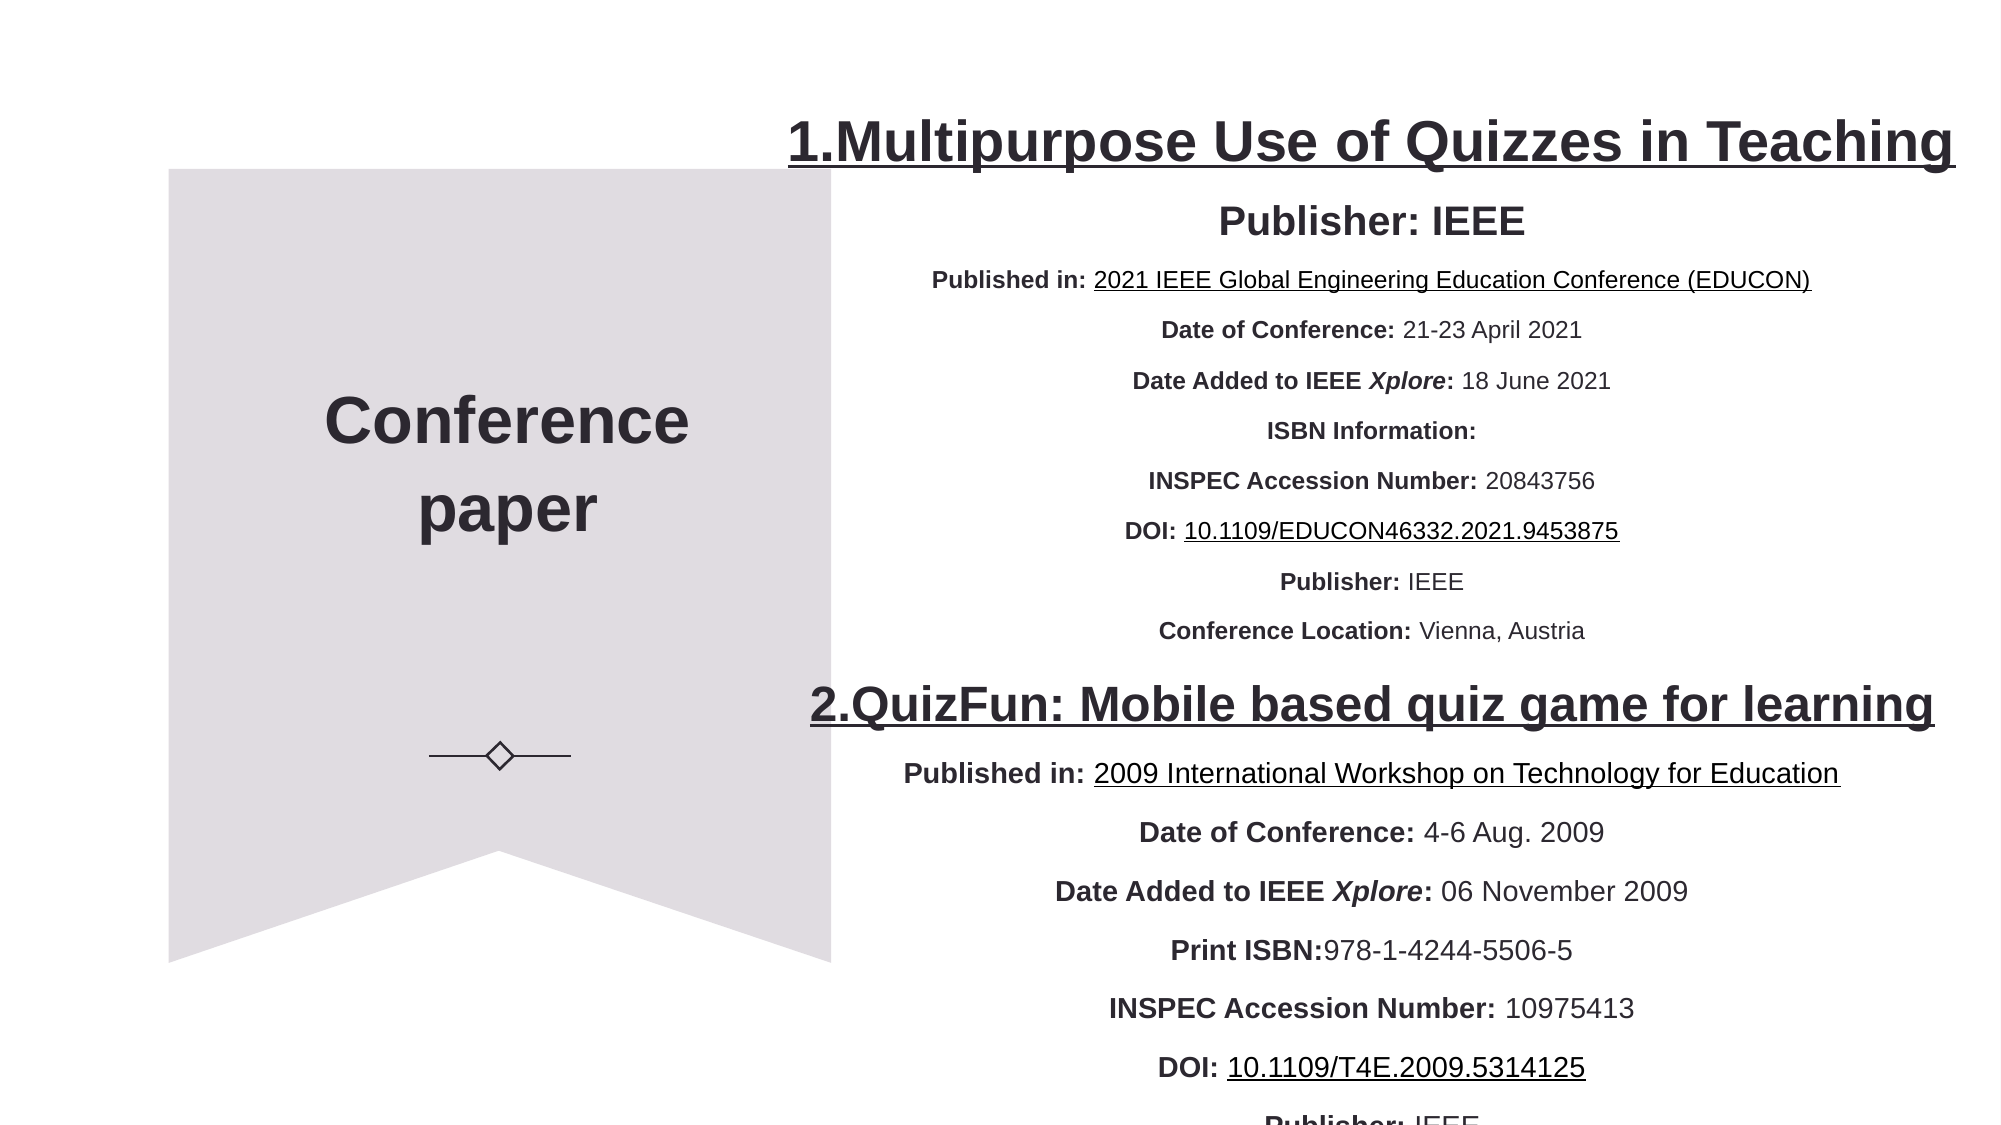

1.Multipurpose Use of Quizzes in Teaching
Publisher: IEEE
Published in: 2021 IEEE Global Engineering Education Conference (EDUCON)
Date of Conference: 21-23 April 2021
Date Added to IEEE Xplore: 18 June 2021
ISBN Information:
INSPEC Accession Number: 20843756
DOI: 10.1109/EDUCON46332.2021.9453875
Publisher: IEEE
Conference Location: Vienna, Austria
2.QuizFun: Mobile based quiz game for learning
Published in: 2009 International Workshop on Technology for Education
Date of Conference: 4-6 Aug. 2009
Date Added to IEEE Xplore: 06 November 2009
Print ISBN:978-1-4244-5506-5
INSPEC Accession Number: 10975413
DOI: 10.1109/T4E.2009.5314125
Publisher: IEEE
Conference Location: Bangalore, India

# Conference paper